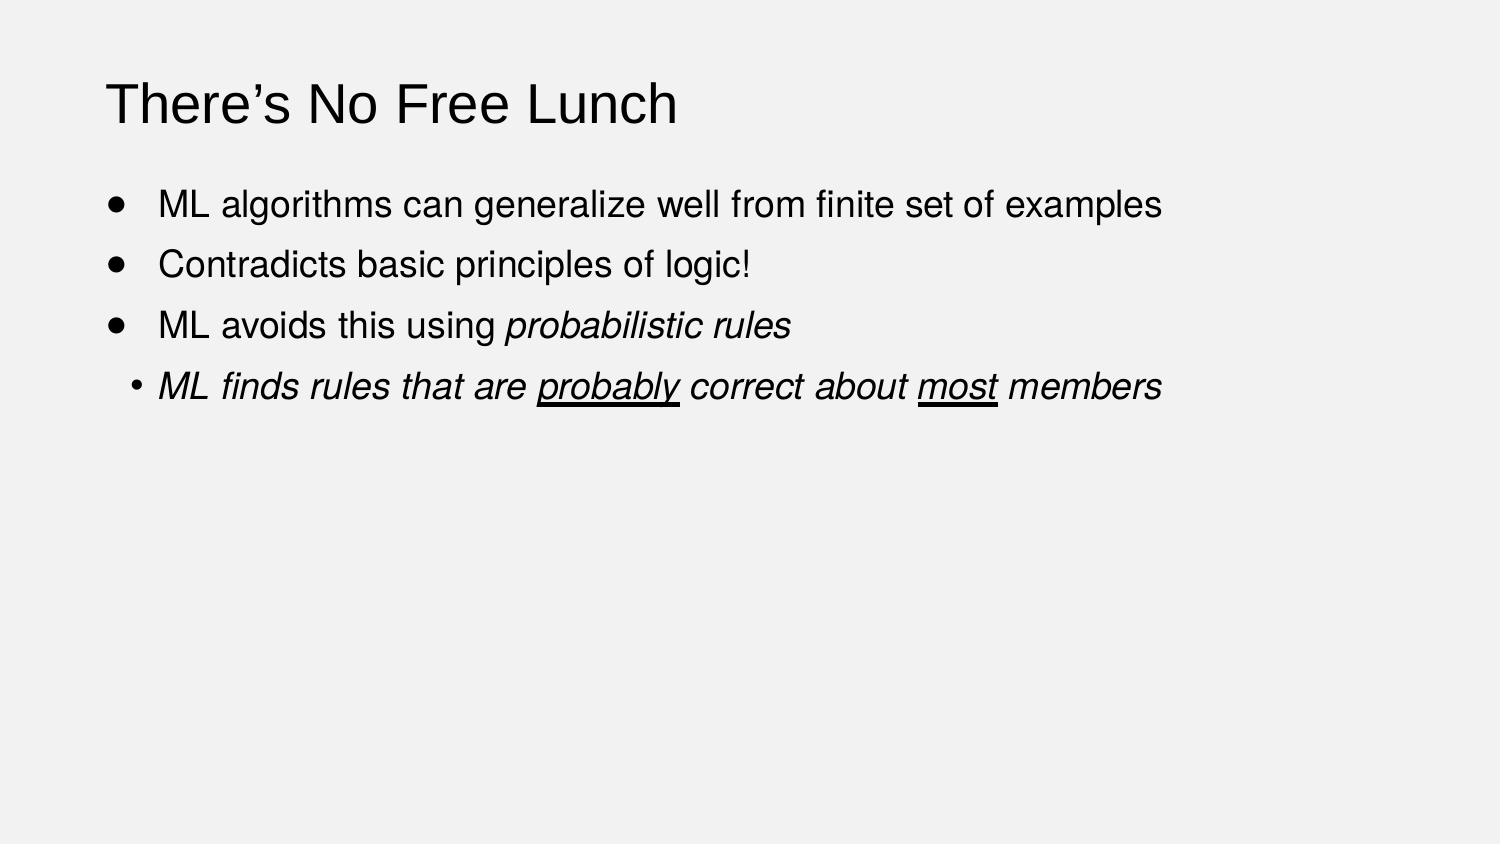

# There’s No Free Lunch
ML algorithms can generalize well from finite set of examples
Contradicts basic principles of logic!
ML avoids this using probabilistic rules
ML finds rules that are probably correct about most members